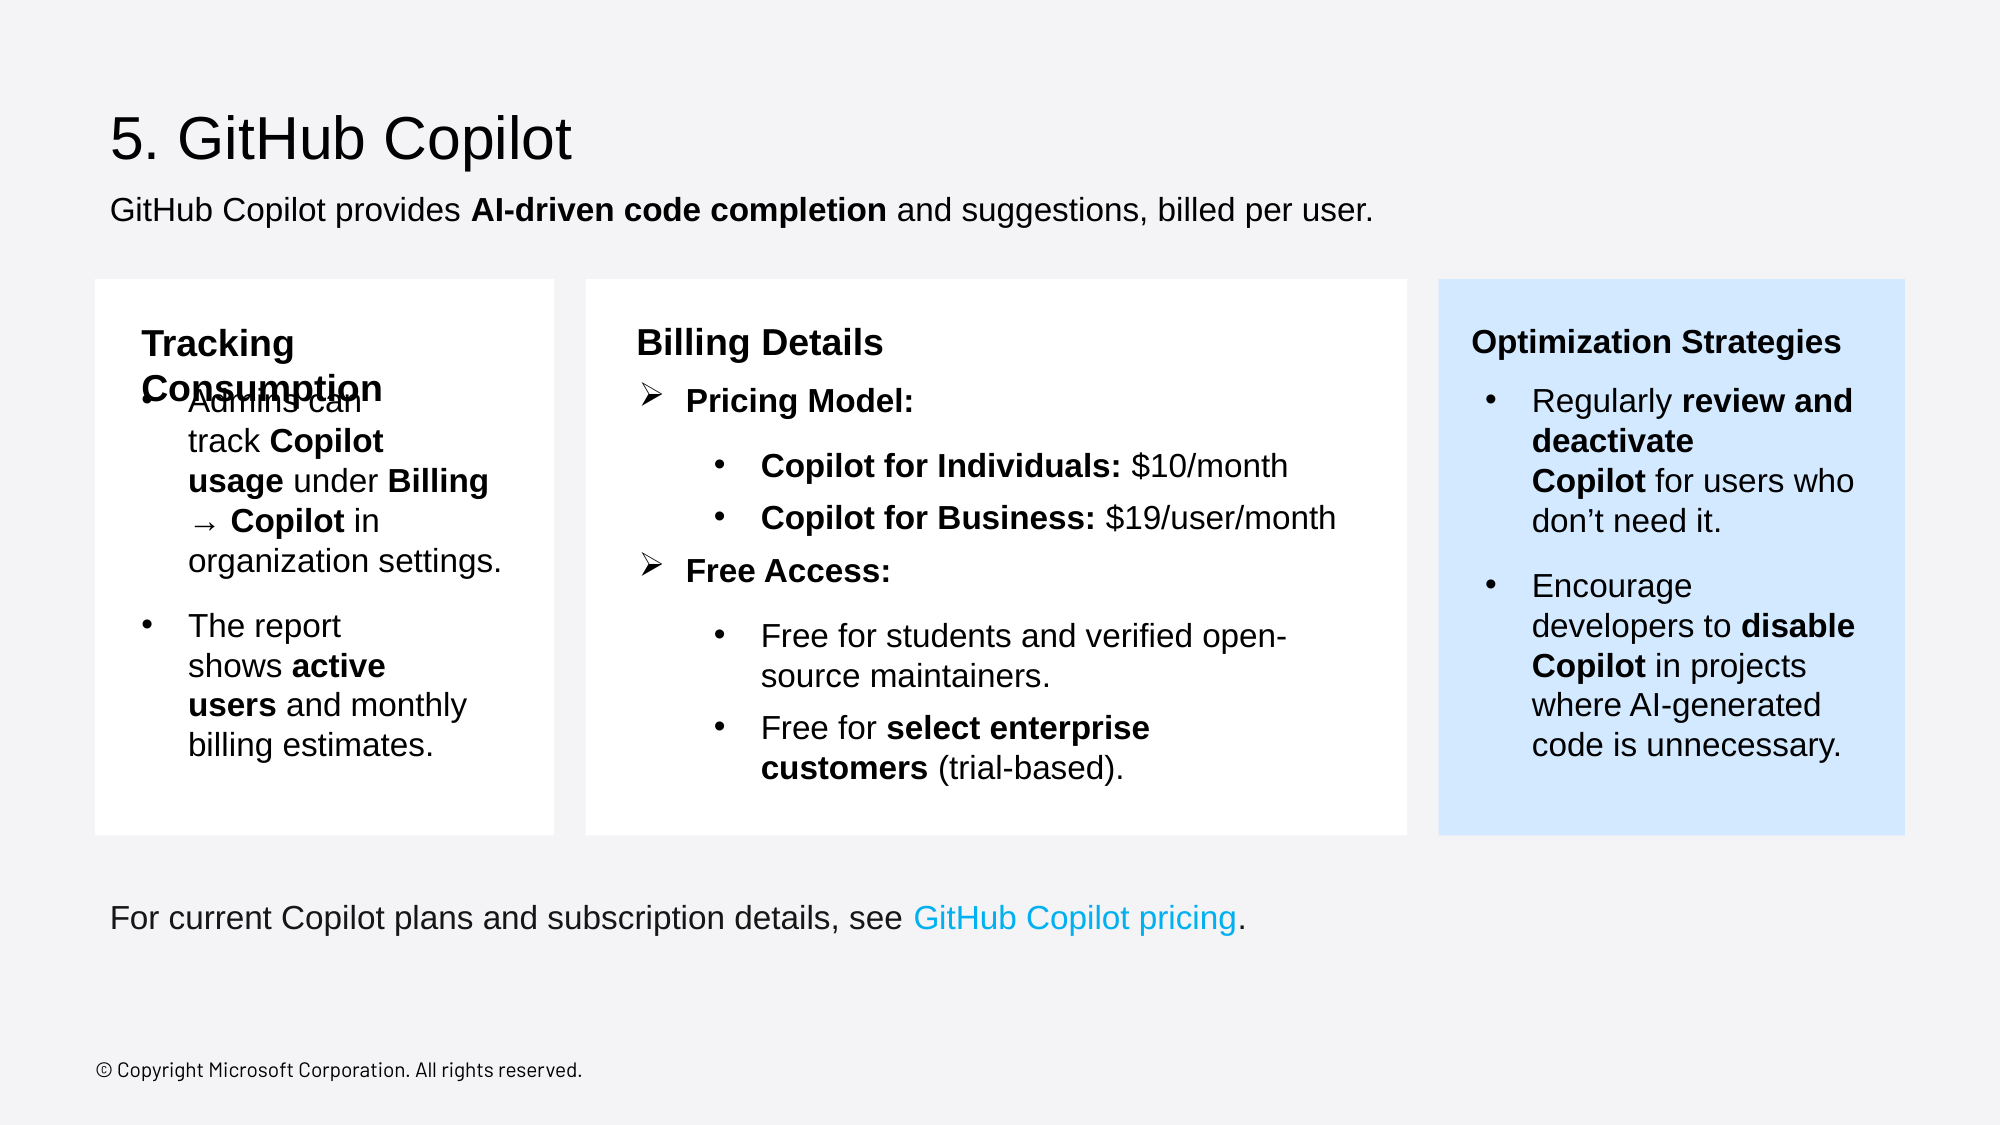

# 5. GitHub Copilot
GitHub Copilot provides AI-driven code completion and suggestions, billed per user.

Billing Details
Tracking Consumption
Optimization Strategies
Admins can track Copilot usage under Billing → Copilot in organization settings.
The report shows active users and monthly billing estimates.
Pricing Model:
Copilot for Individuals: $10/month
Copilot for Business: $19/user/month
Free Access:
Free for students and verified open-source maintainers.
Free for select enterprise customers (trial-based).
Regularly review and deactivate Copilot for users who don’t need it.
Encourage developers to disable Copilot in projects where AI-generated code is unnecessary.
For current Copilot plans and subscription details, see GitHub Copilot pricing.
© Copyright Microsoft Corporation. All rights reserved.